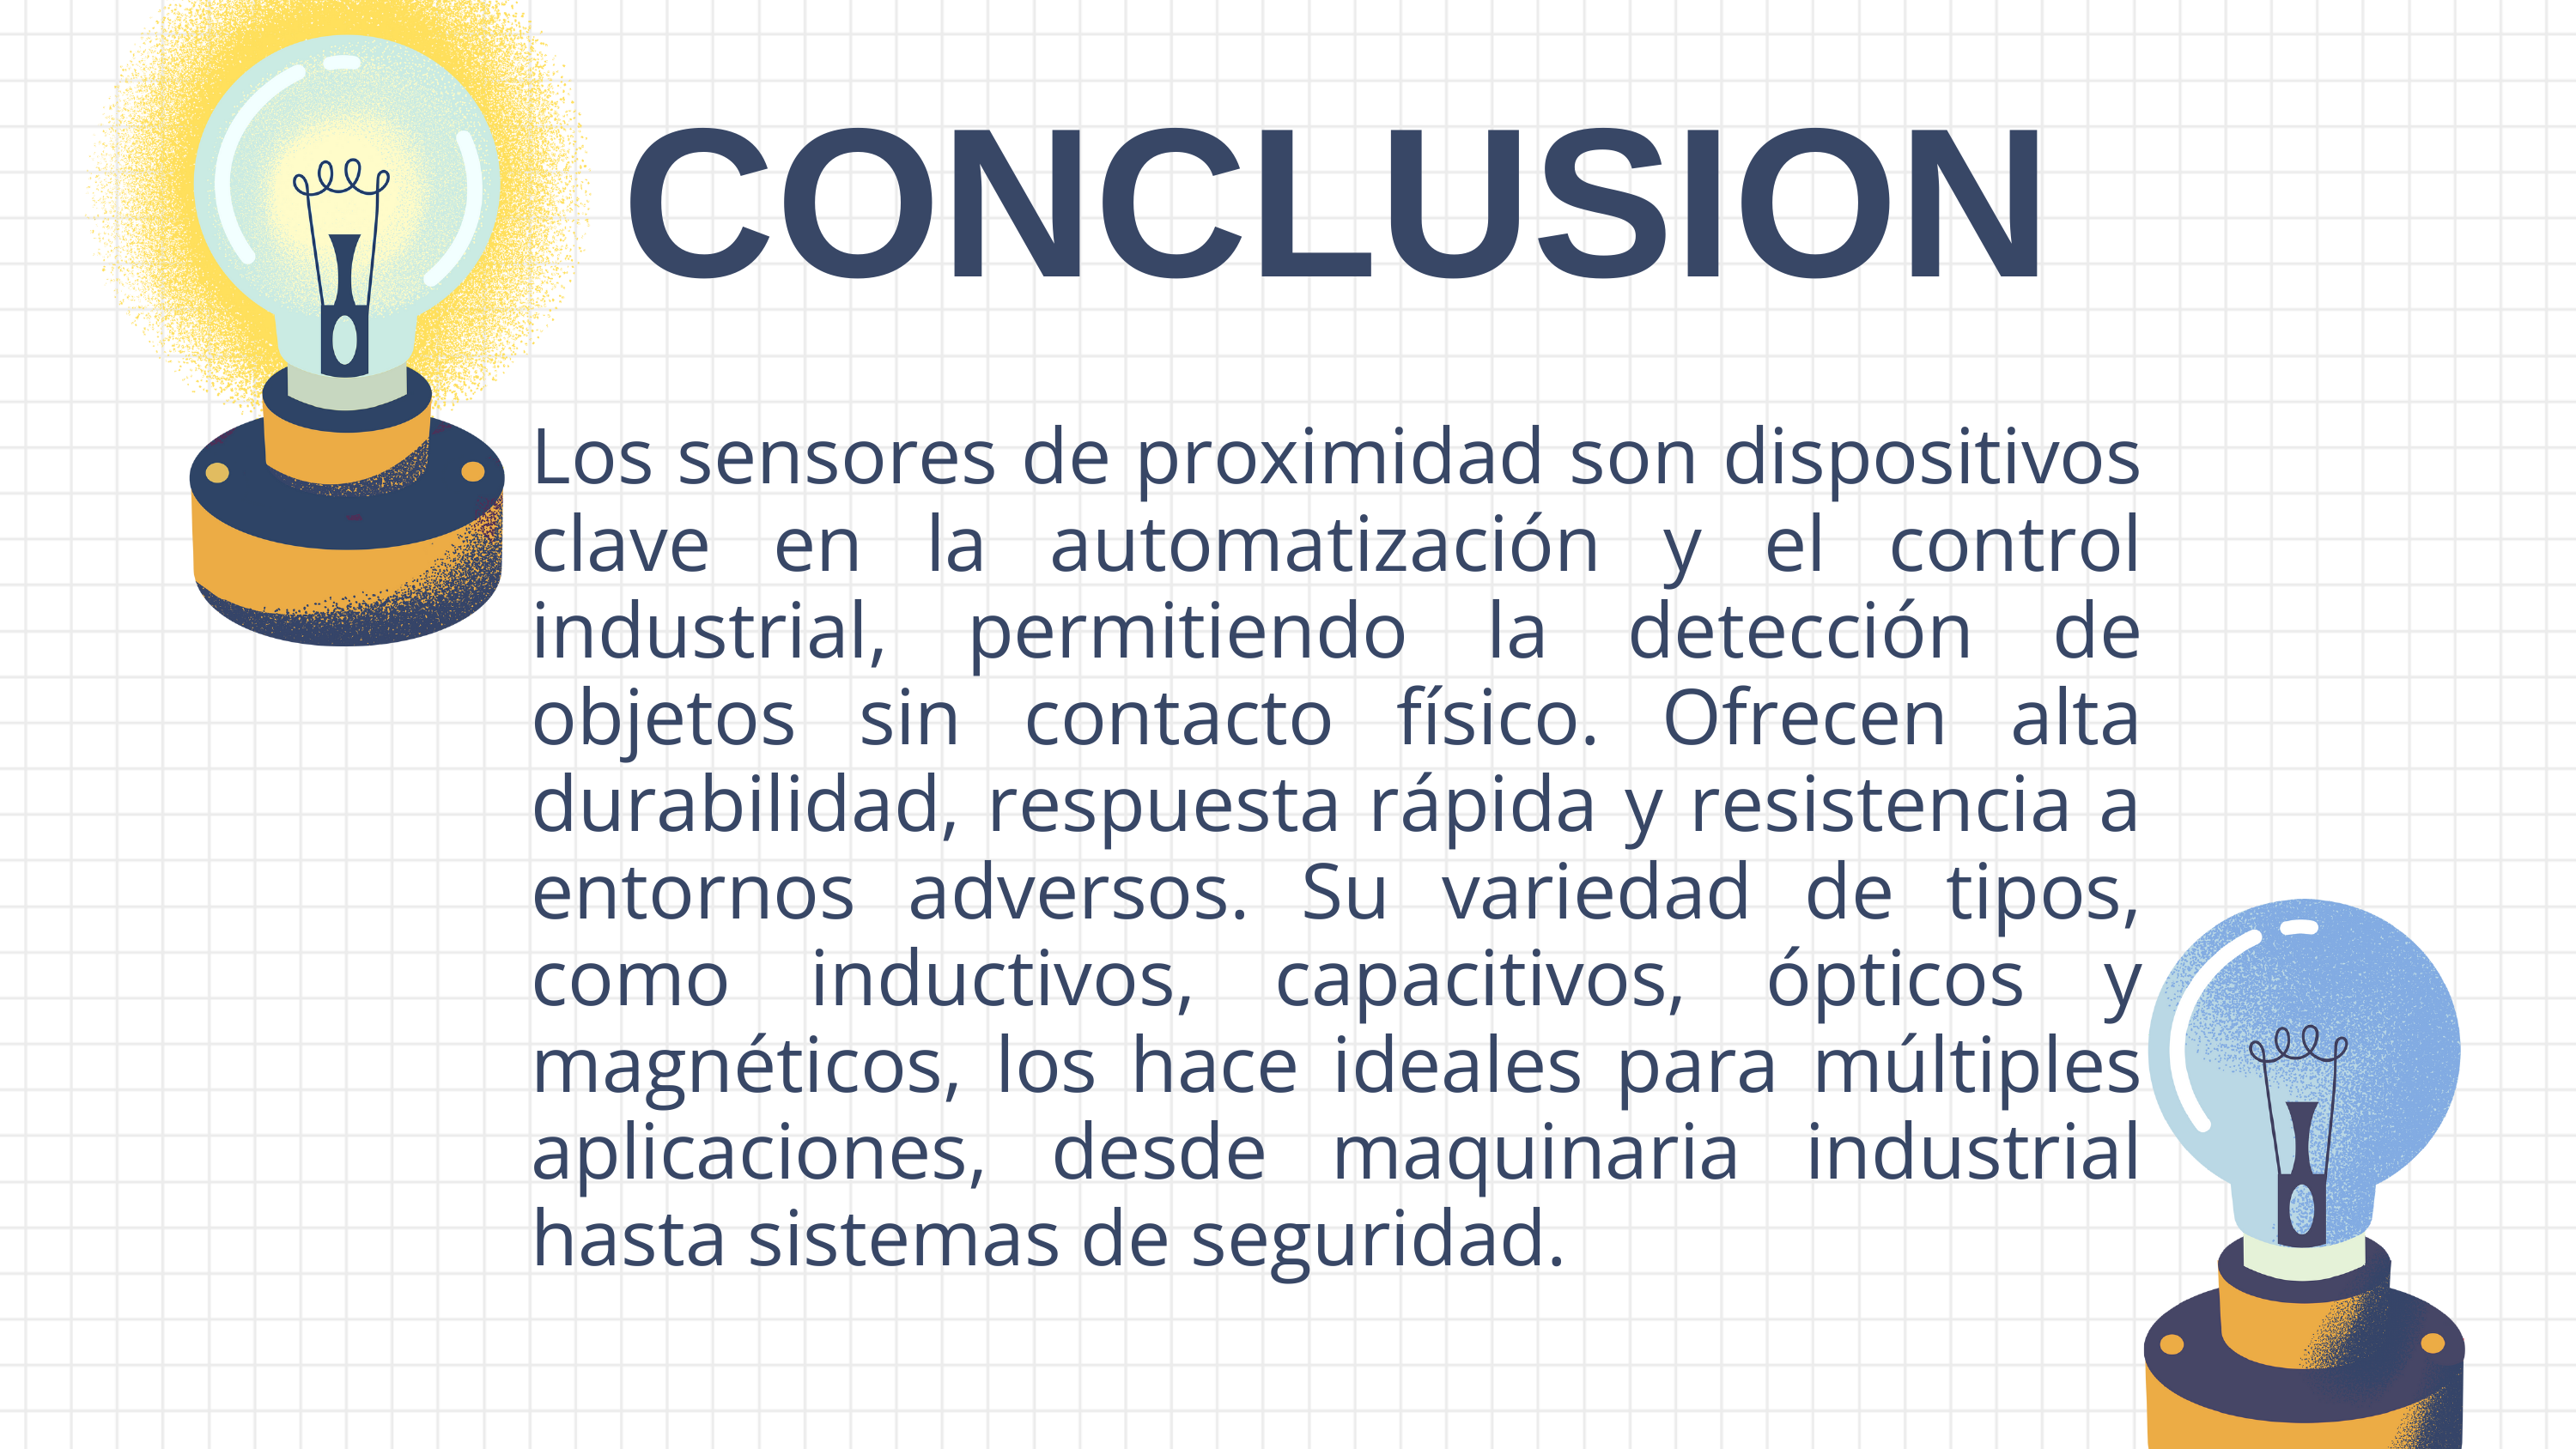

CONCLUSION
Los sensores de proximidad son dispositivos clave en la automatización y el control industrial, permitiendo la detección de objetos sin contacto físico. Ofrecen alta durabilidad, respuesta rápida y resistencia a entornos adversos. Su variedad de tipos, como inductivos, capacitivos, ópticos y magnéticos, los hace ideales para múltiples aplicaciones, desde maquinaria industrial hasta sistemas de seguridad.